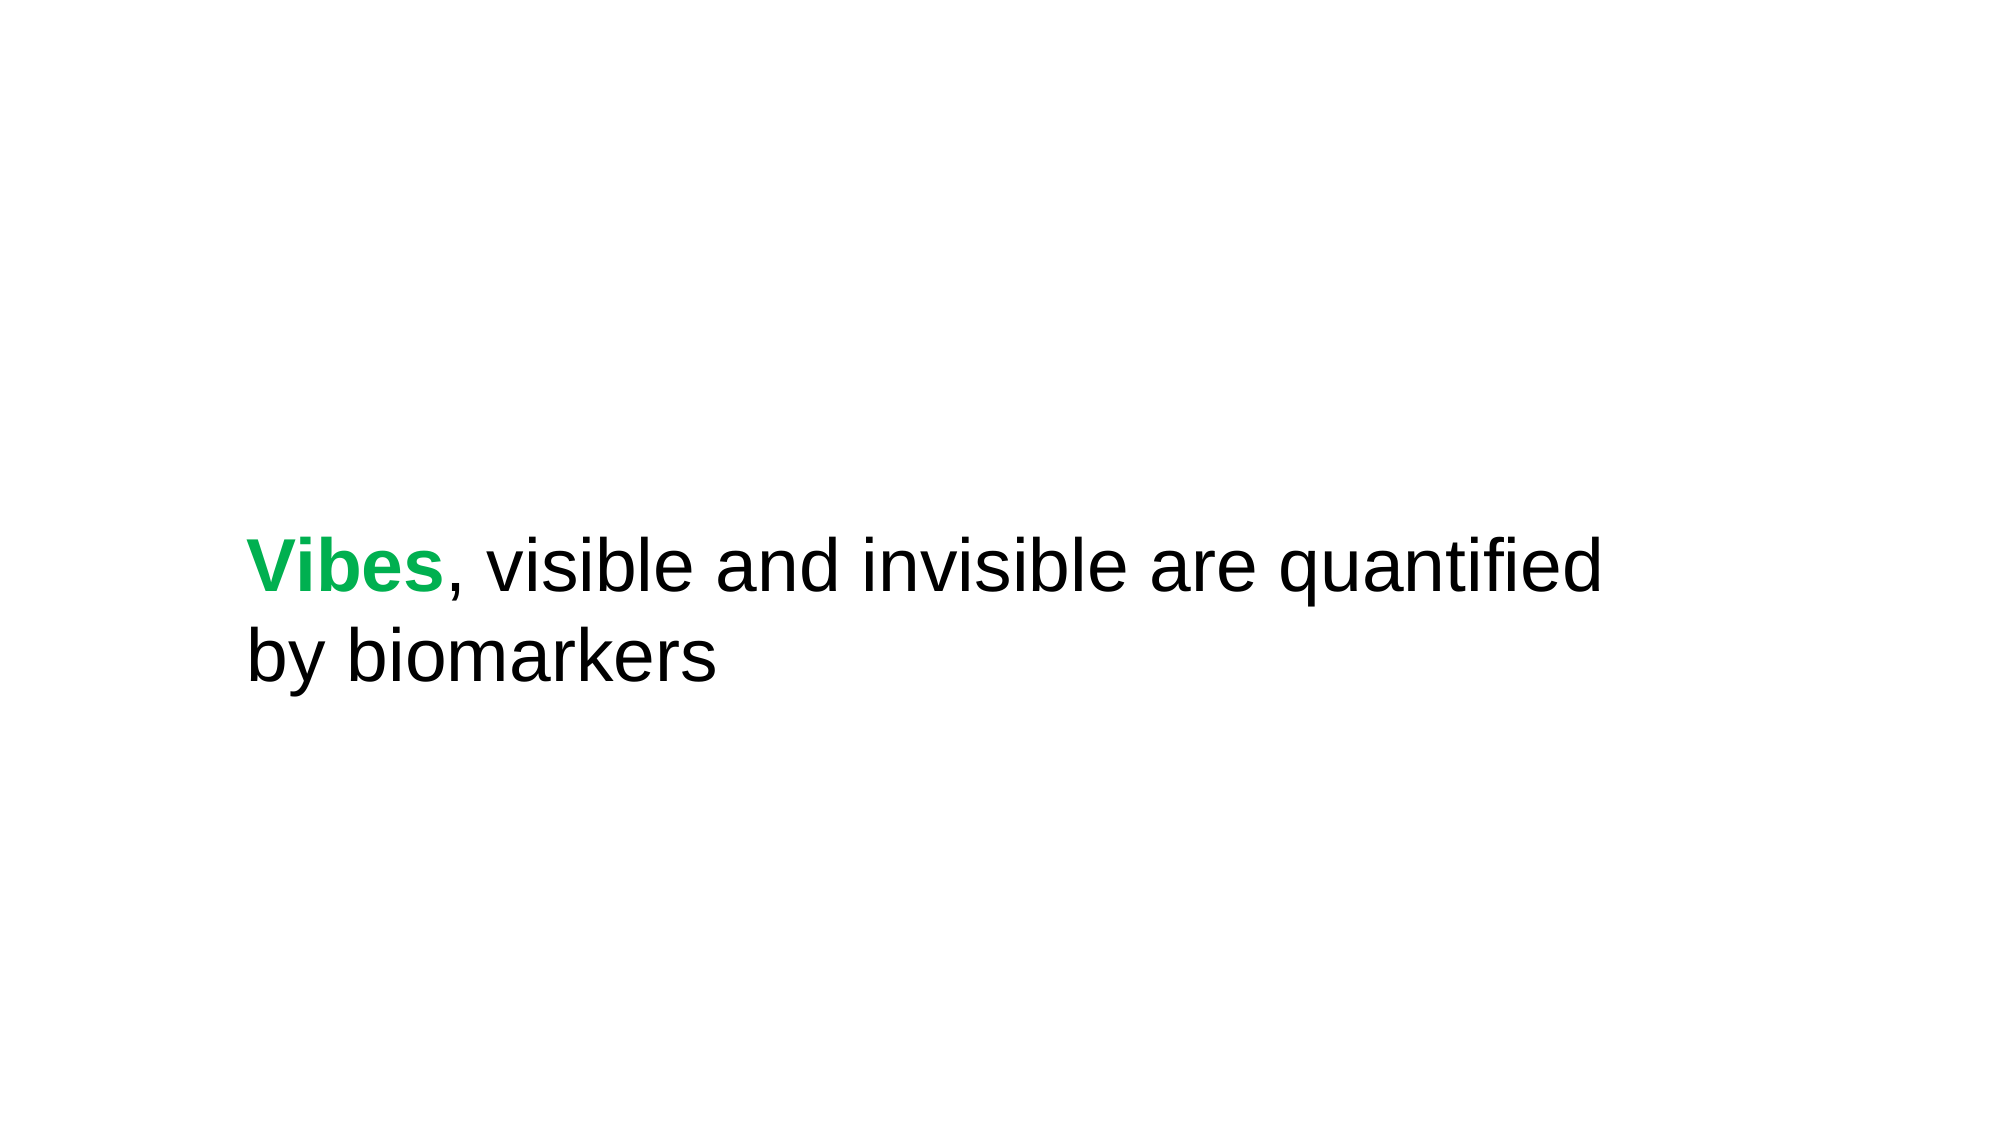

Vibes, visible and invisible are quantified by biomarkers